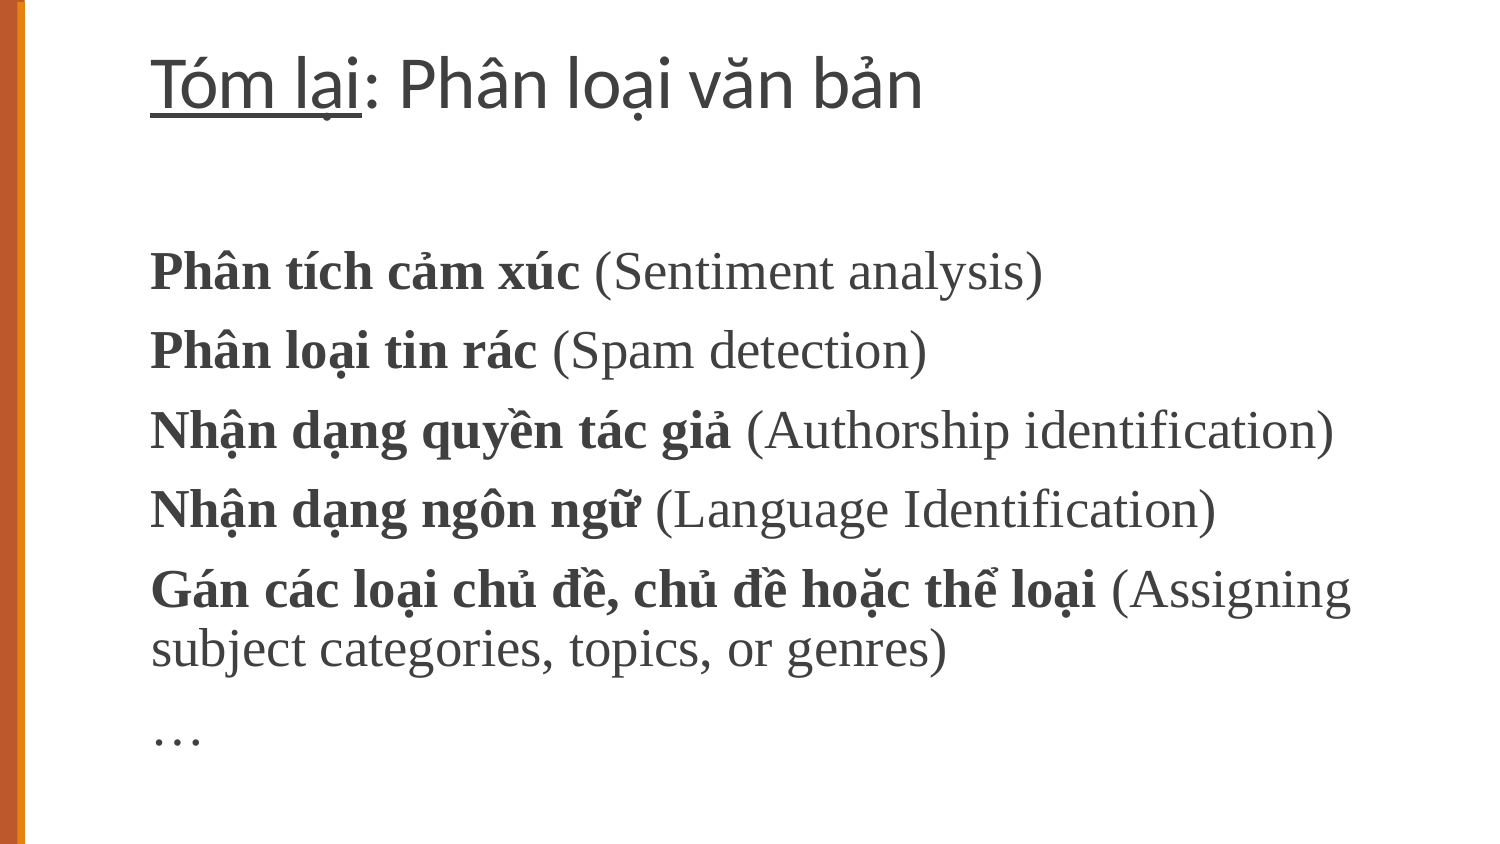

# Tóm lại: Phân loại văn bản
Phân tích cảm xúc (Sentiment analysis)
Phân loại tin rác (Spam detection)
Nhận dạng quyền tác giả (Authorship identification)
Nhận dạng ngôn ngữ (Language Identification)
Gán các loại chủ đề, chủ đề hoặc thể loại (Assigning subject categories, topics, or genres)
…